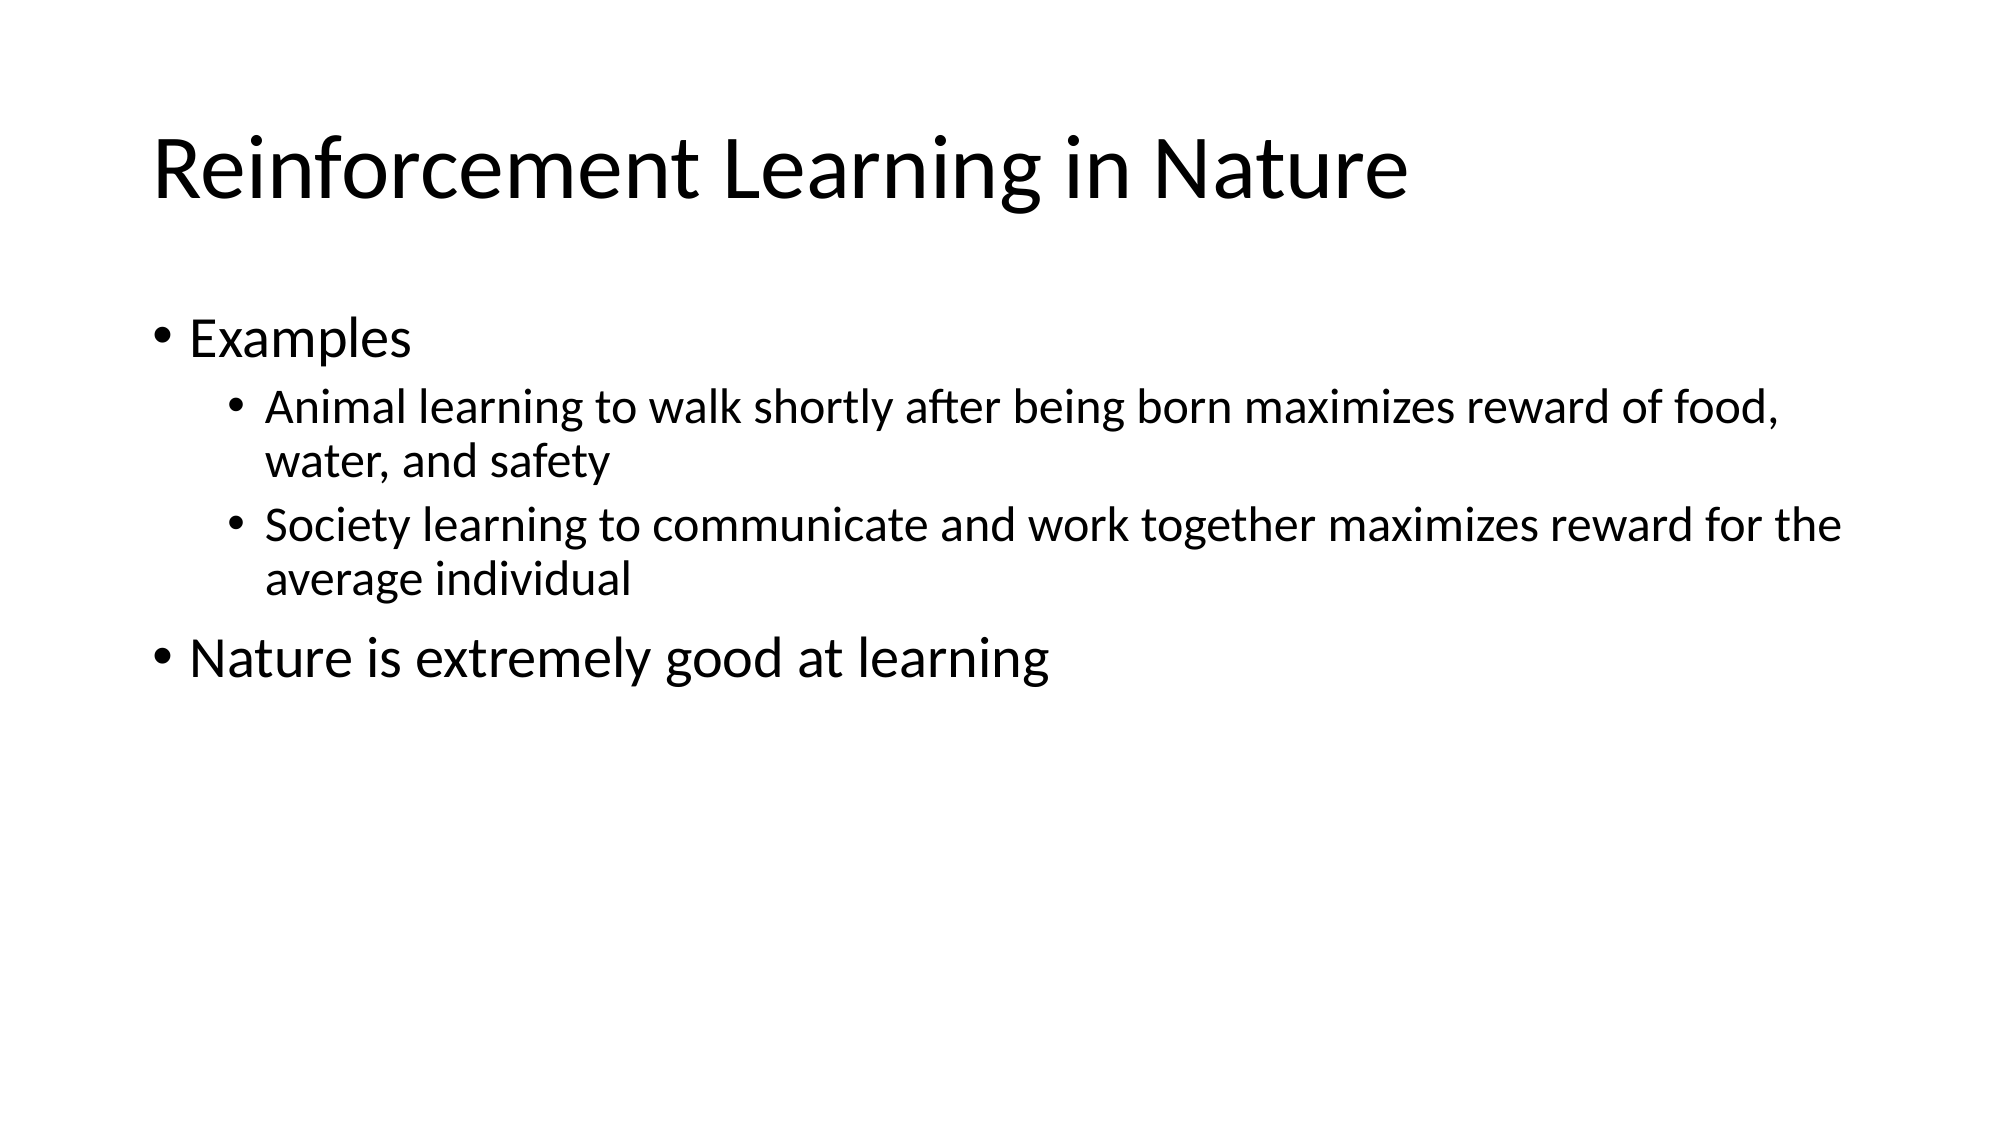

# Reinforcement Learning in Nature
Examples
Animal learning to walk shortly after being born maximizes reward of food, water, and safety
Society learning to communicate and work together maximizes reward for the average individual
Nature is extremely good at learning